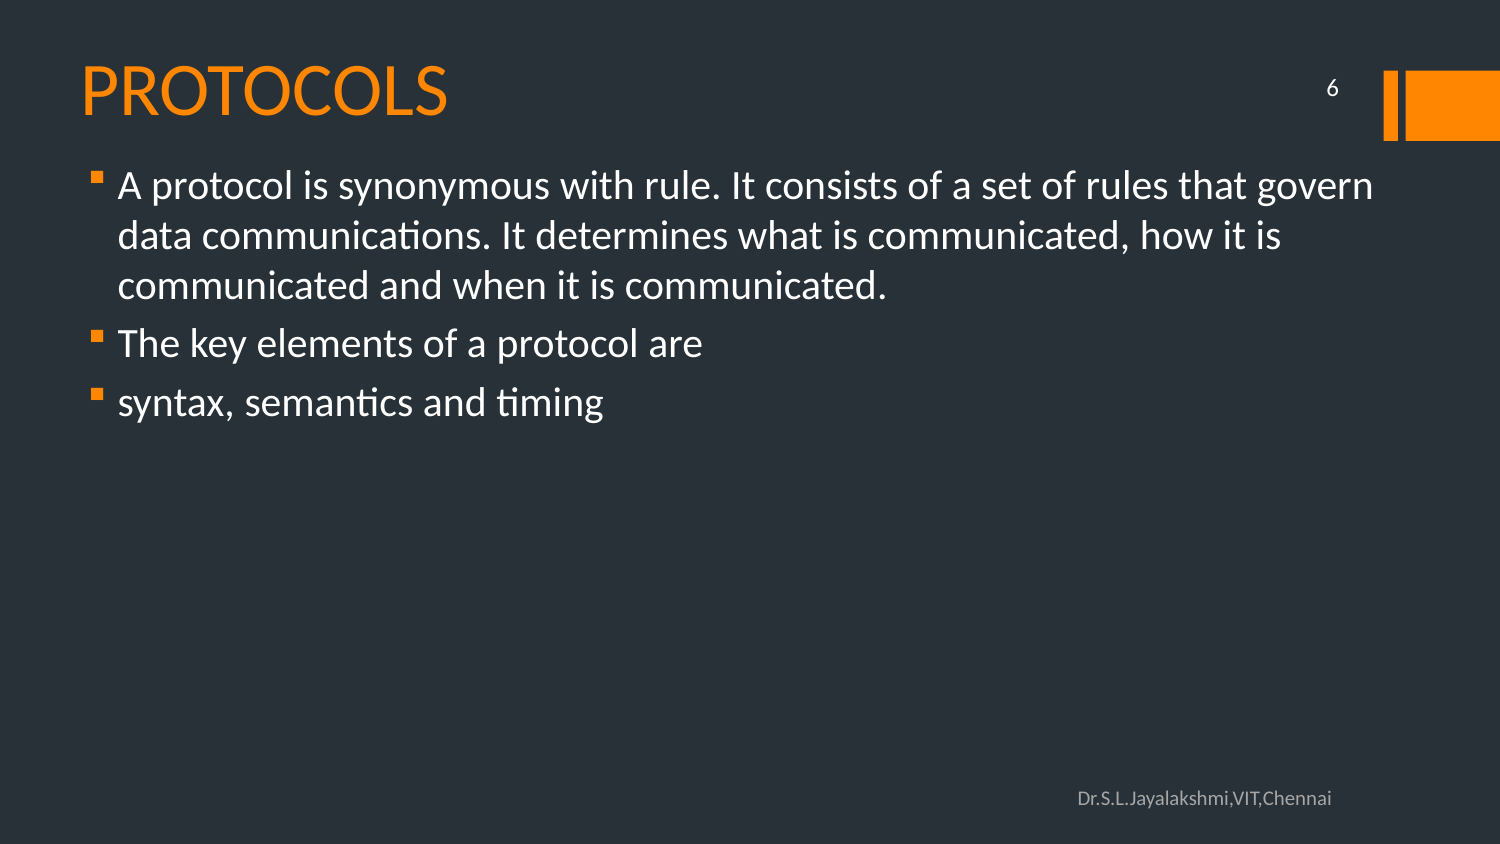

# PROTOCOLS
6
A protocol is synonymous with rule. It consists of a set of rules that govern data communications. It determines what is communicated, how it is communicated and when it is communicated.
The key elements of a protocol are
syntax, semantics and timing
Dr.S.L.Jayalakshmi,VIT,Chennai